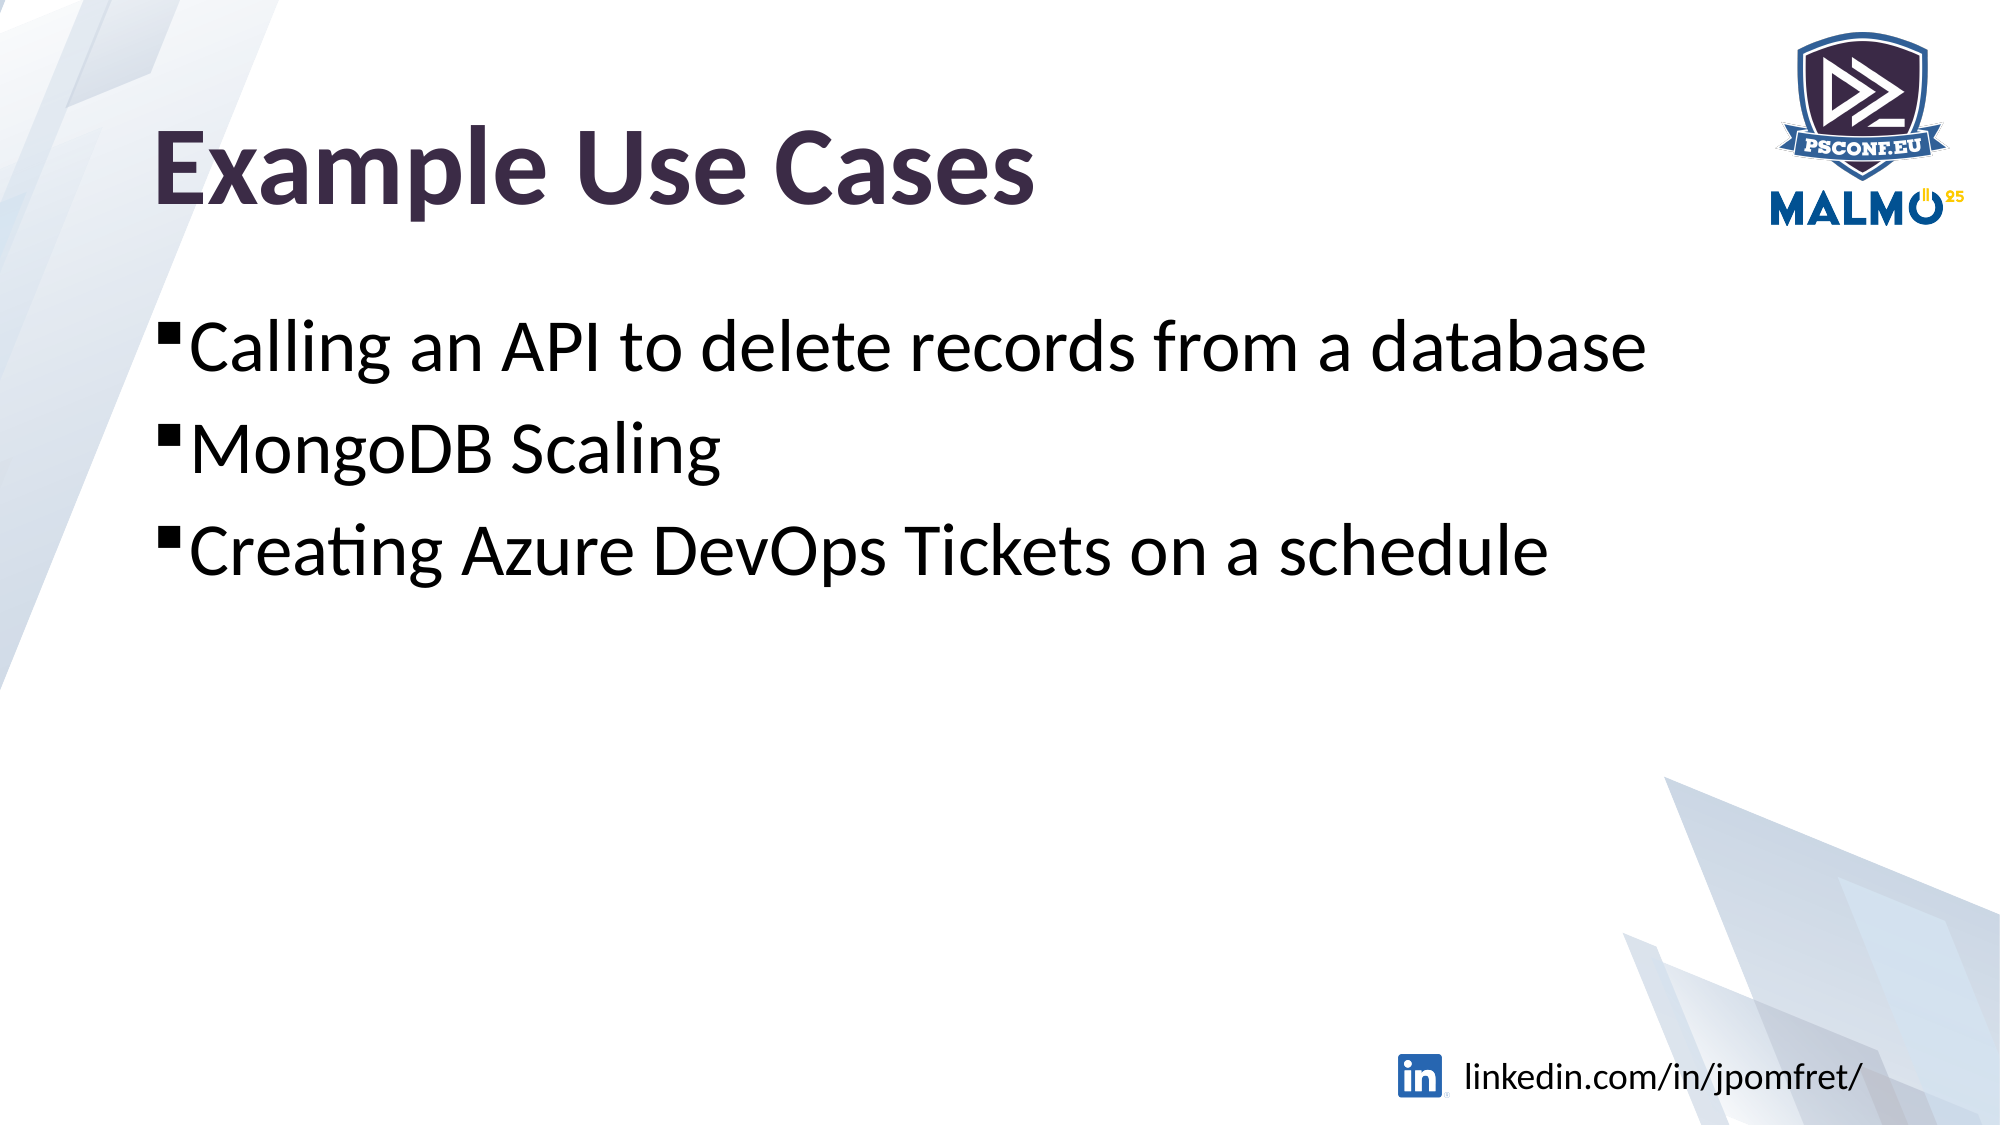

# Example Use Cases
Calling an API to delete records from a database
MongoDB Scaling
Creating Azure DevOps Tickets on a schedule